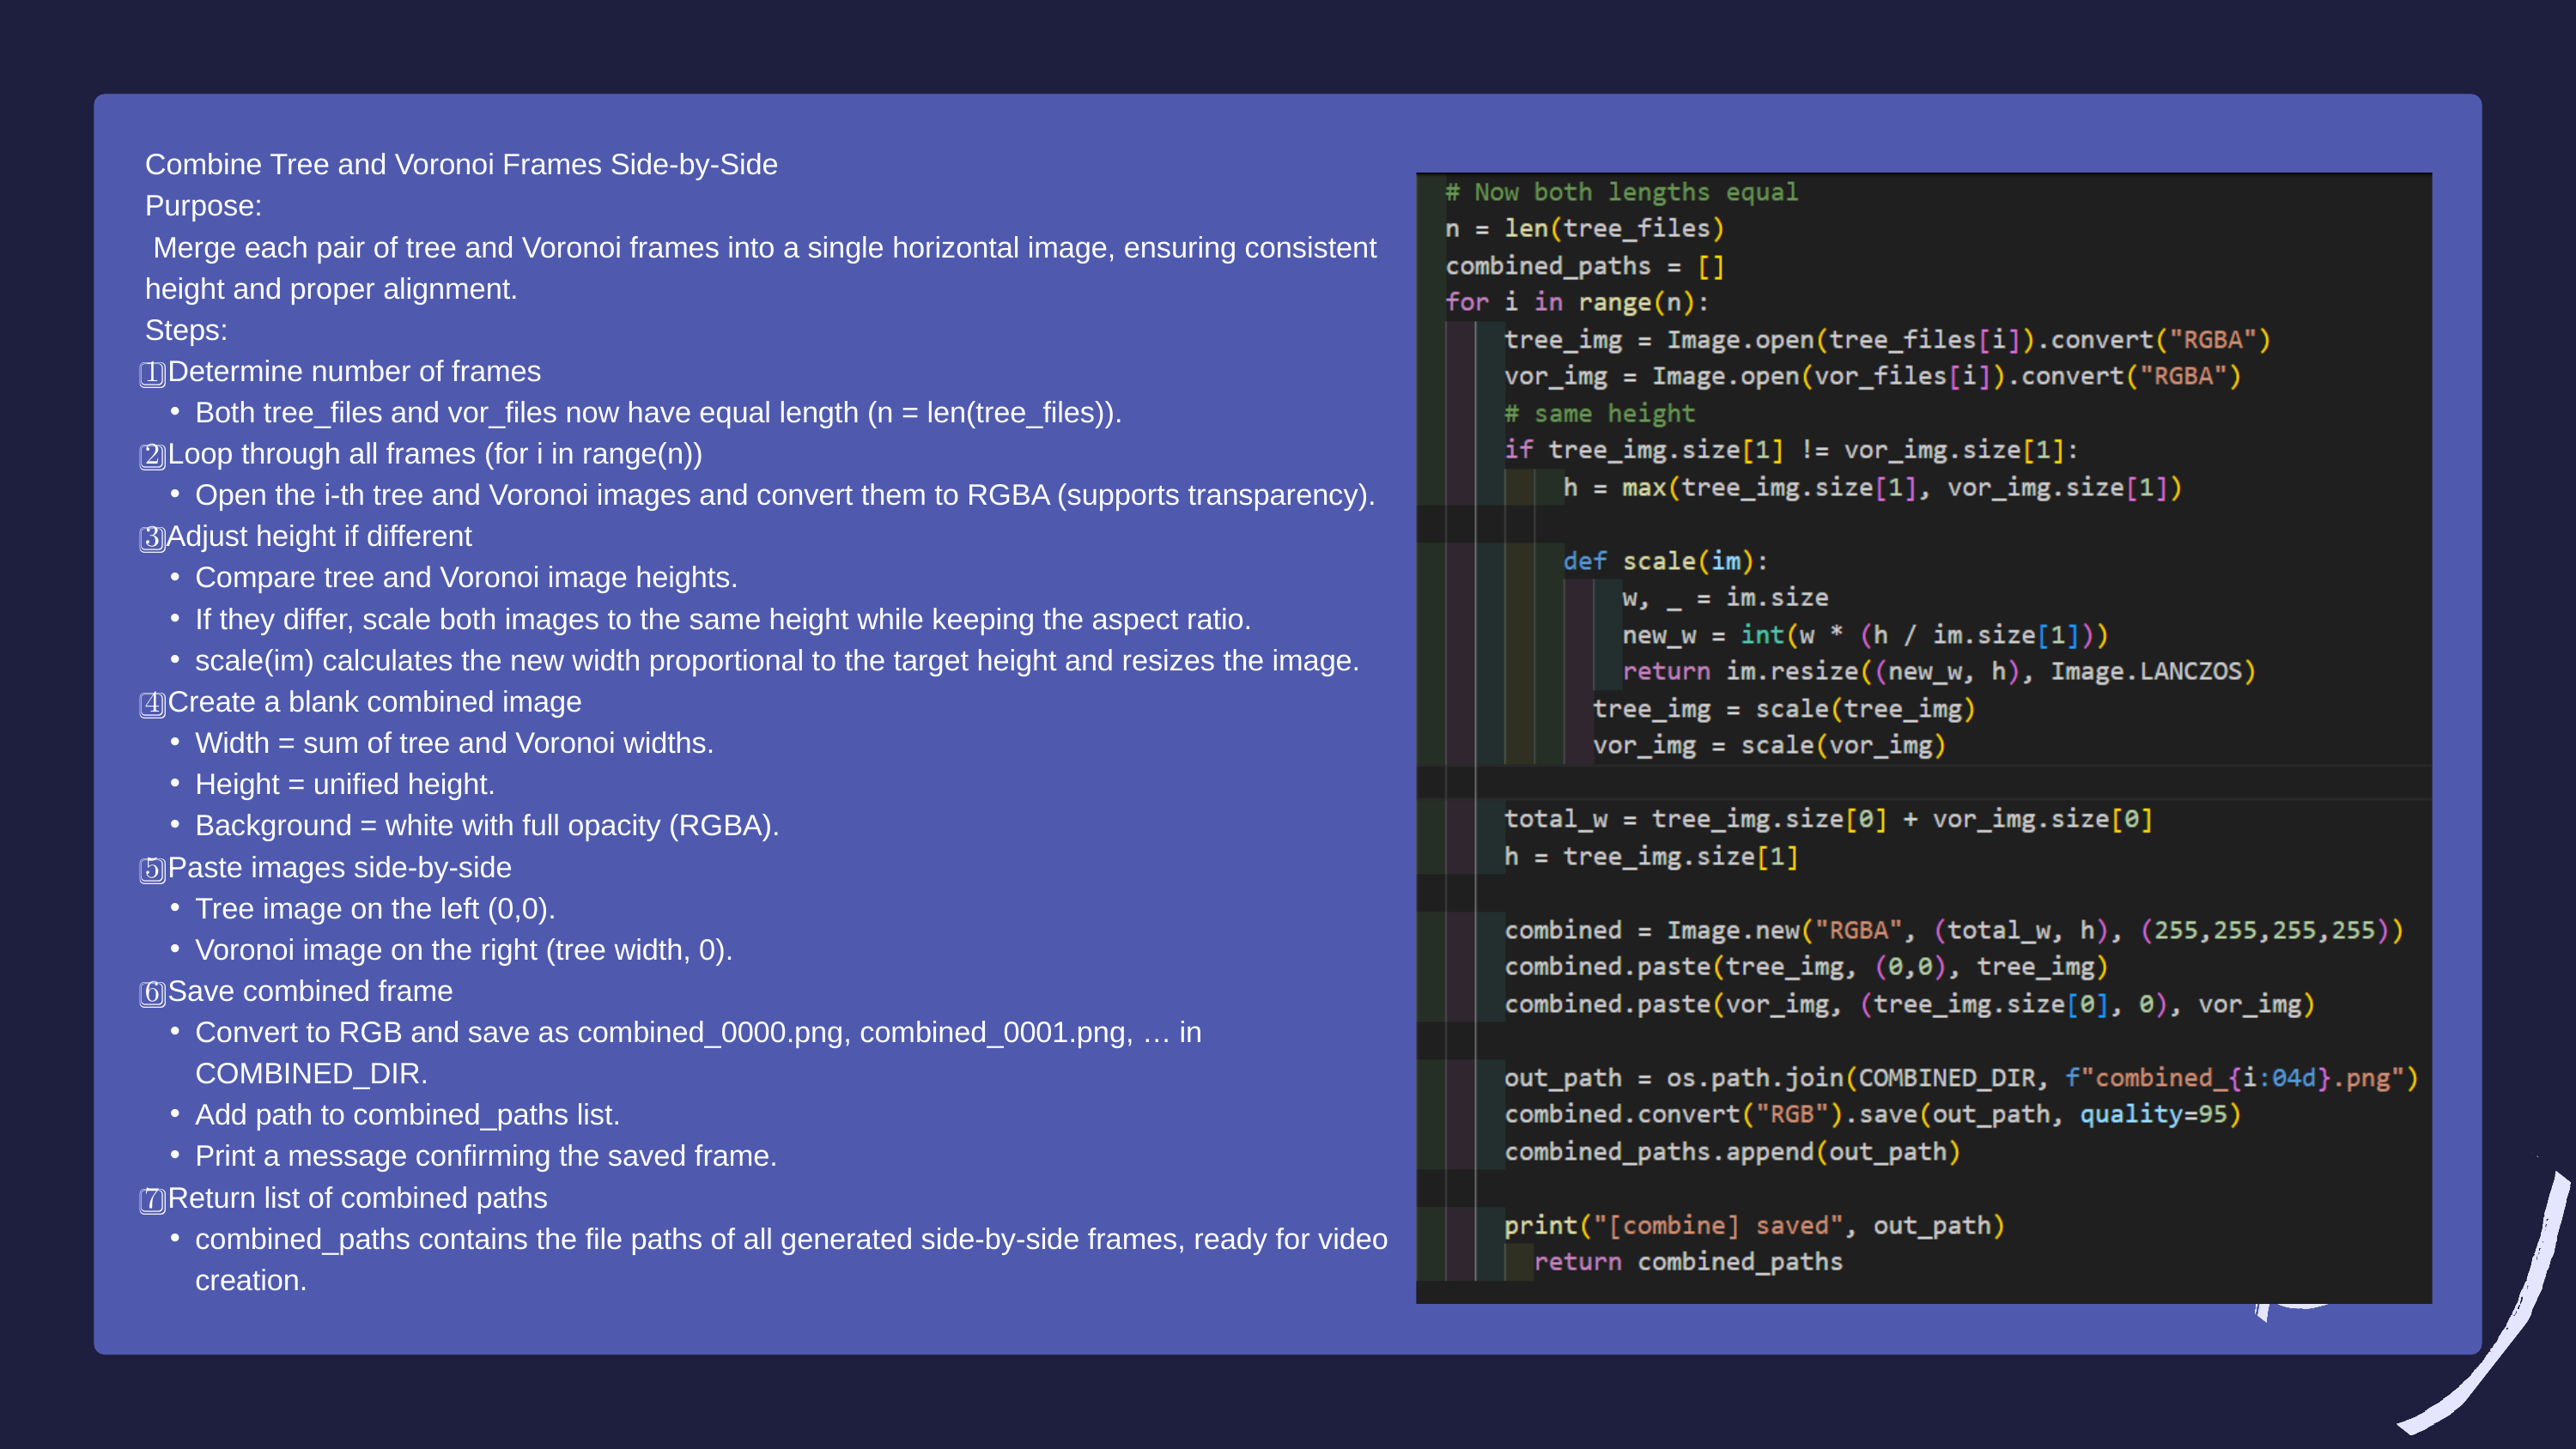

Combine Tree and Voronoi Frames Side-by-Side
Purpose:
 Merge each pair of tree and Voronoi frames into a single horizontal image, ensuring consistent height and proper alignment.
Steps:
1️⃣ Determine number of frames
Both tree_files and vor_files now have equal length (n = len(tree_files)).
2️⃣ Loop through all frames (for i in range(n))
Open the i-th tree and Voronoi images and convert them to RGBA (supports transparency).
3️⃣ Adjust height if different
Compare tree and Voronoi image heights.
If they differ, scale both images to the same height while keeping the aspect ratio.
scale(im) calculates the new width proportional to the target height and resizes the image.
4️⃣ Create a blank combined image
Width = sum of tree and Voronoi widths.
Height = unified height.
Background = white with full opacity (RGBA).
5️⃣ Paste images side-by-side
Tree image on the left (0,0).
Voronoi image on the right (tree width, 0).
6️⃣ Save combined frame
Convert to RGB and save as combined_0000.png, combined_0001.png, … in COMBINED_DIR.
Add path to combined_paths list.
Print a message confirming the saved frame.
7️⃣ Return list of combined paths
combined_paths contains the file paths of all generated side-by-side frames, ready for video creation.